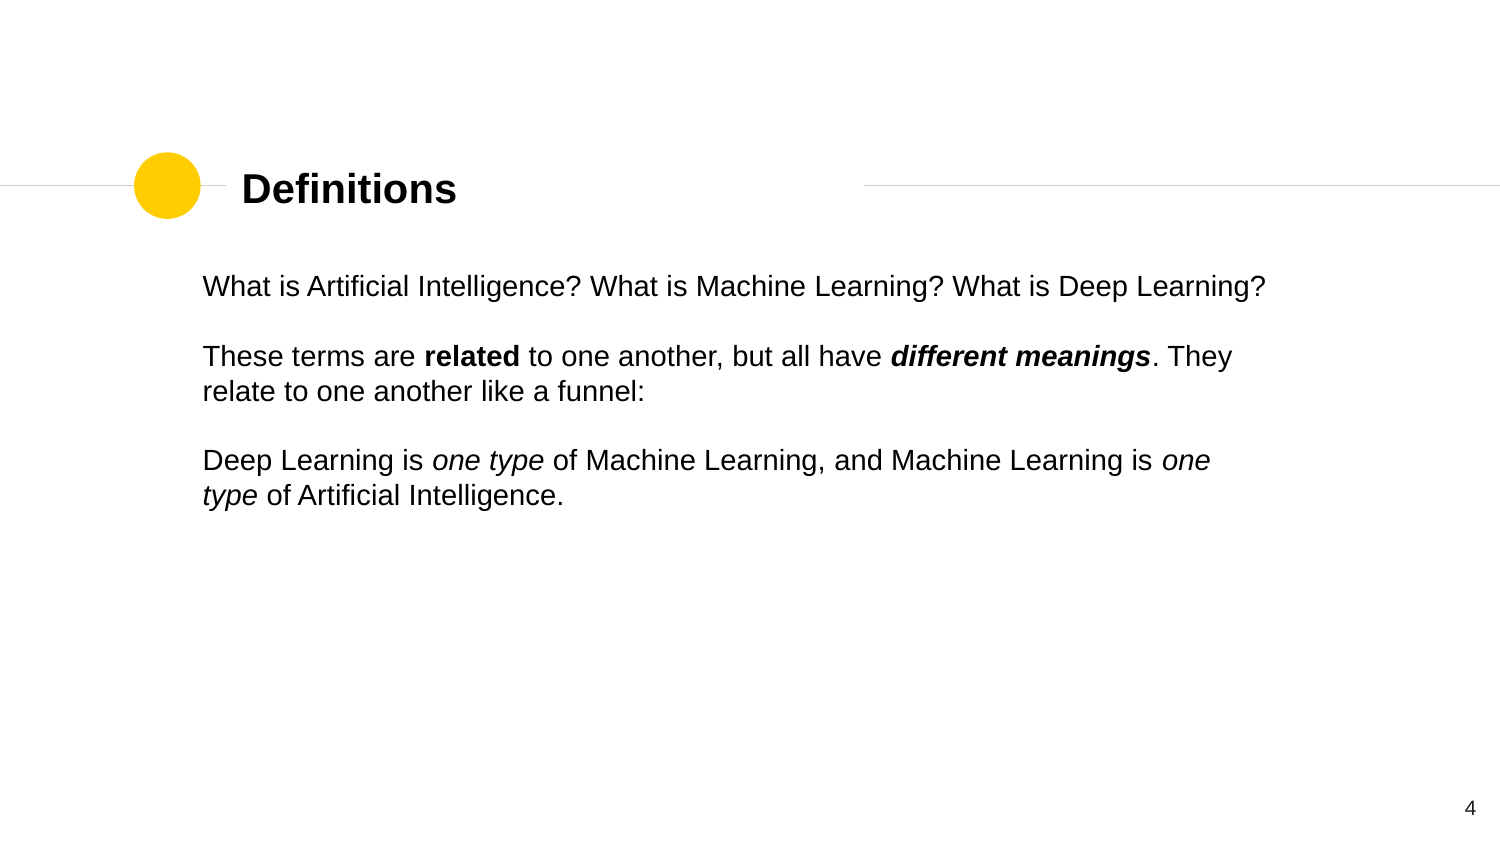

# Definitions
What is Artificial Intelligence? What is Machine Learning? What is Deep Learning?

These terms are related to one another, but all have different meanings. They relate to one another like a funnel:

Deep Learning is one type of Machine Learning, and Machine Learning is one type of Artificial Intelligence.

4